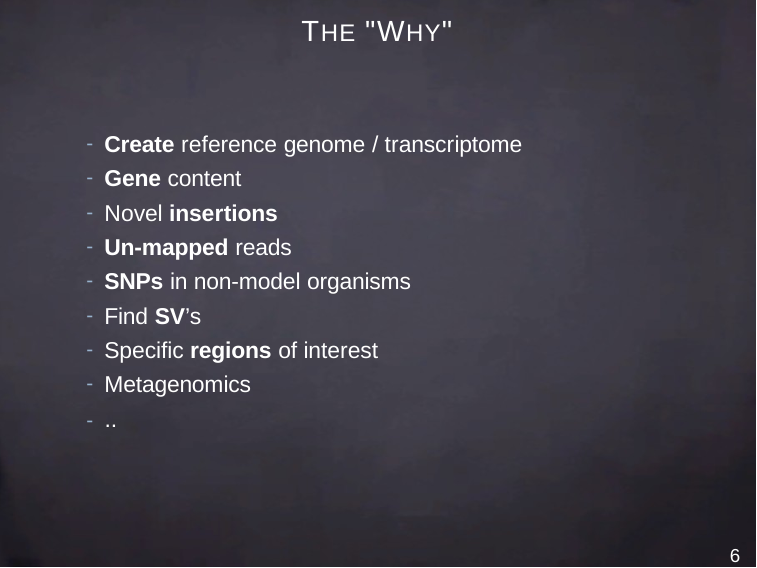

# THE "WHY"
Create reference genome / transcriptome
Gene content
Novel insertions
Un-mapped reads
SNPs in non-model organisms
Find SV’s
Specific regions of interest
Metagenomics
-  ..
6